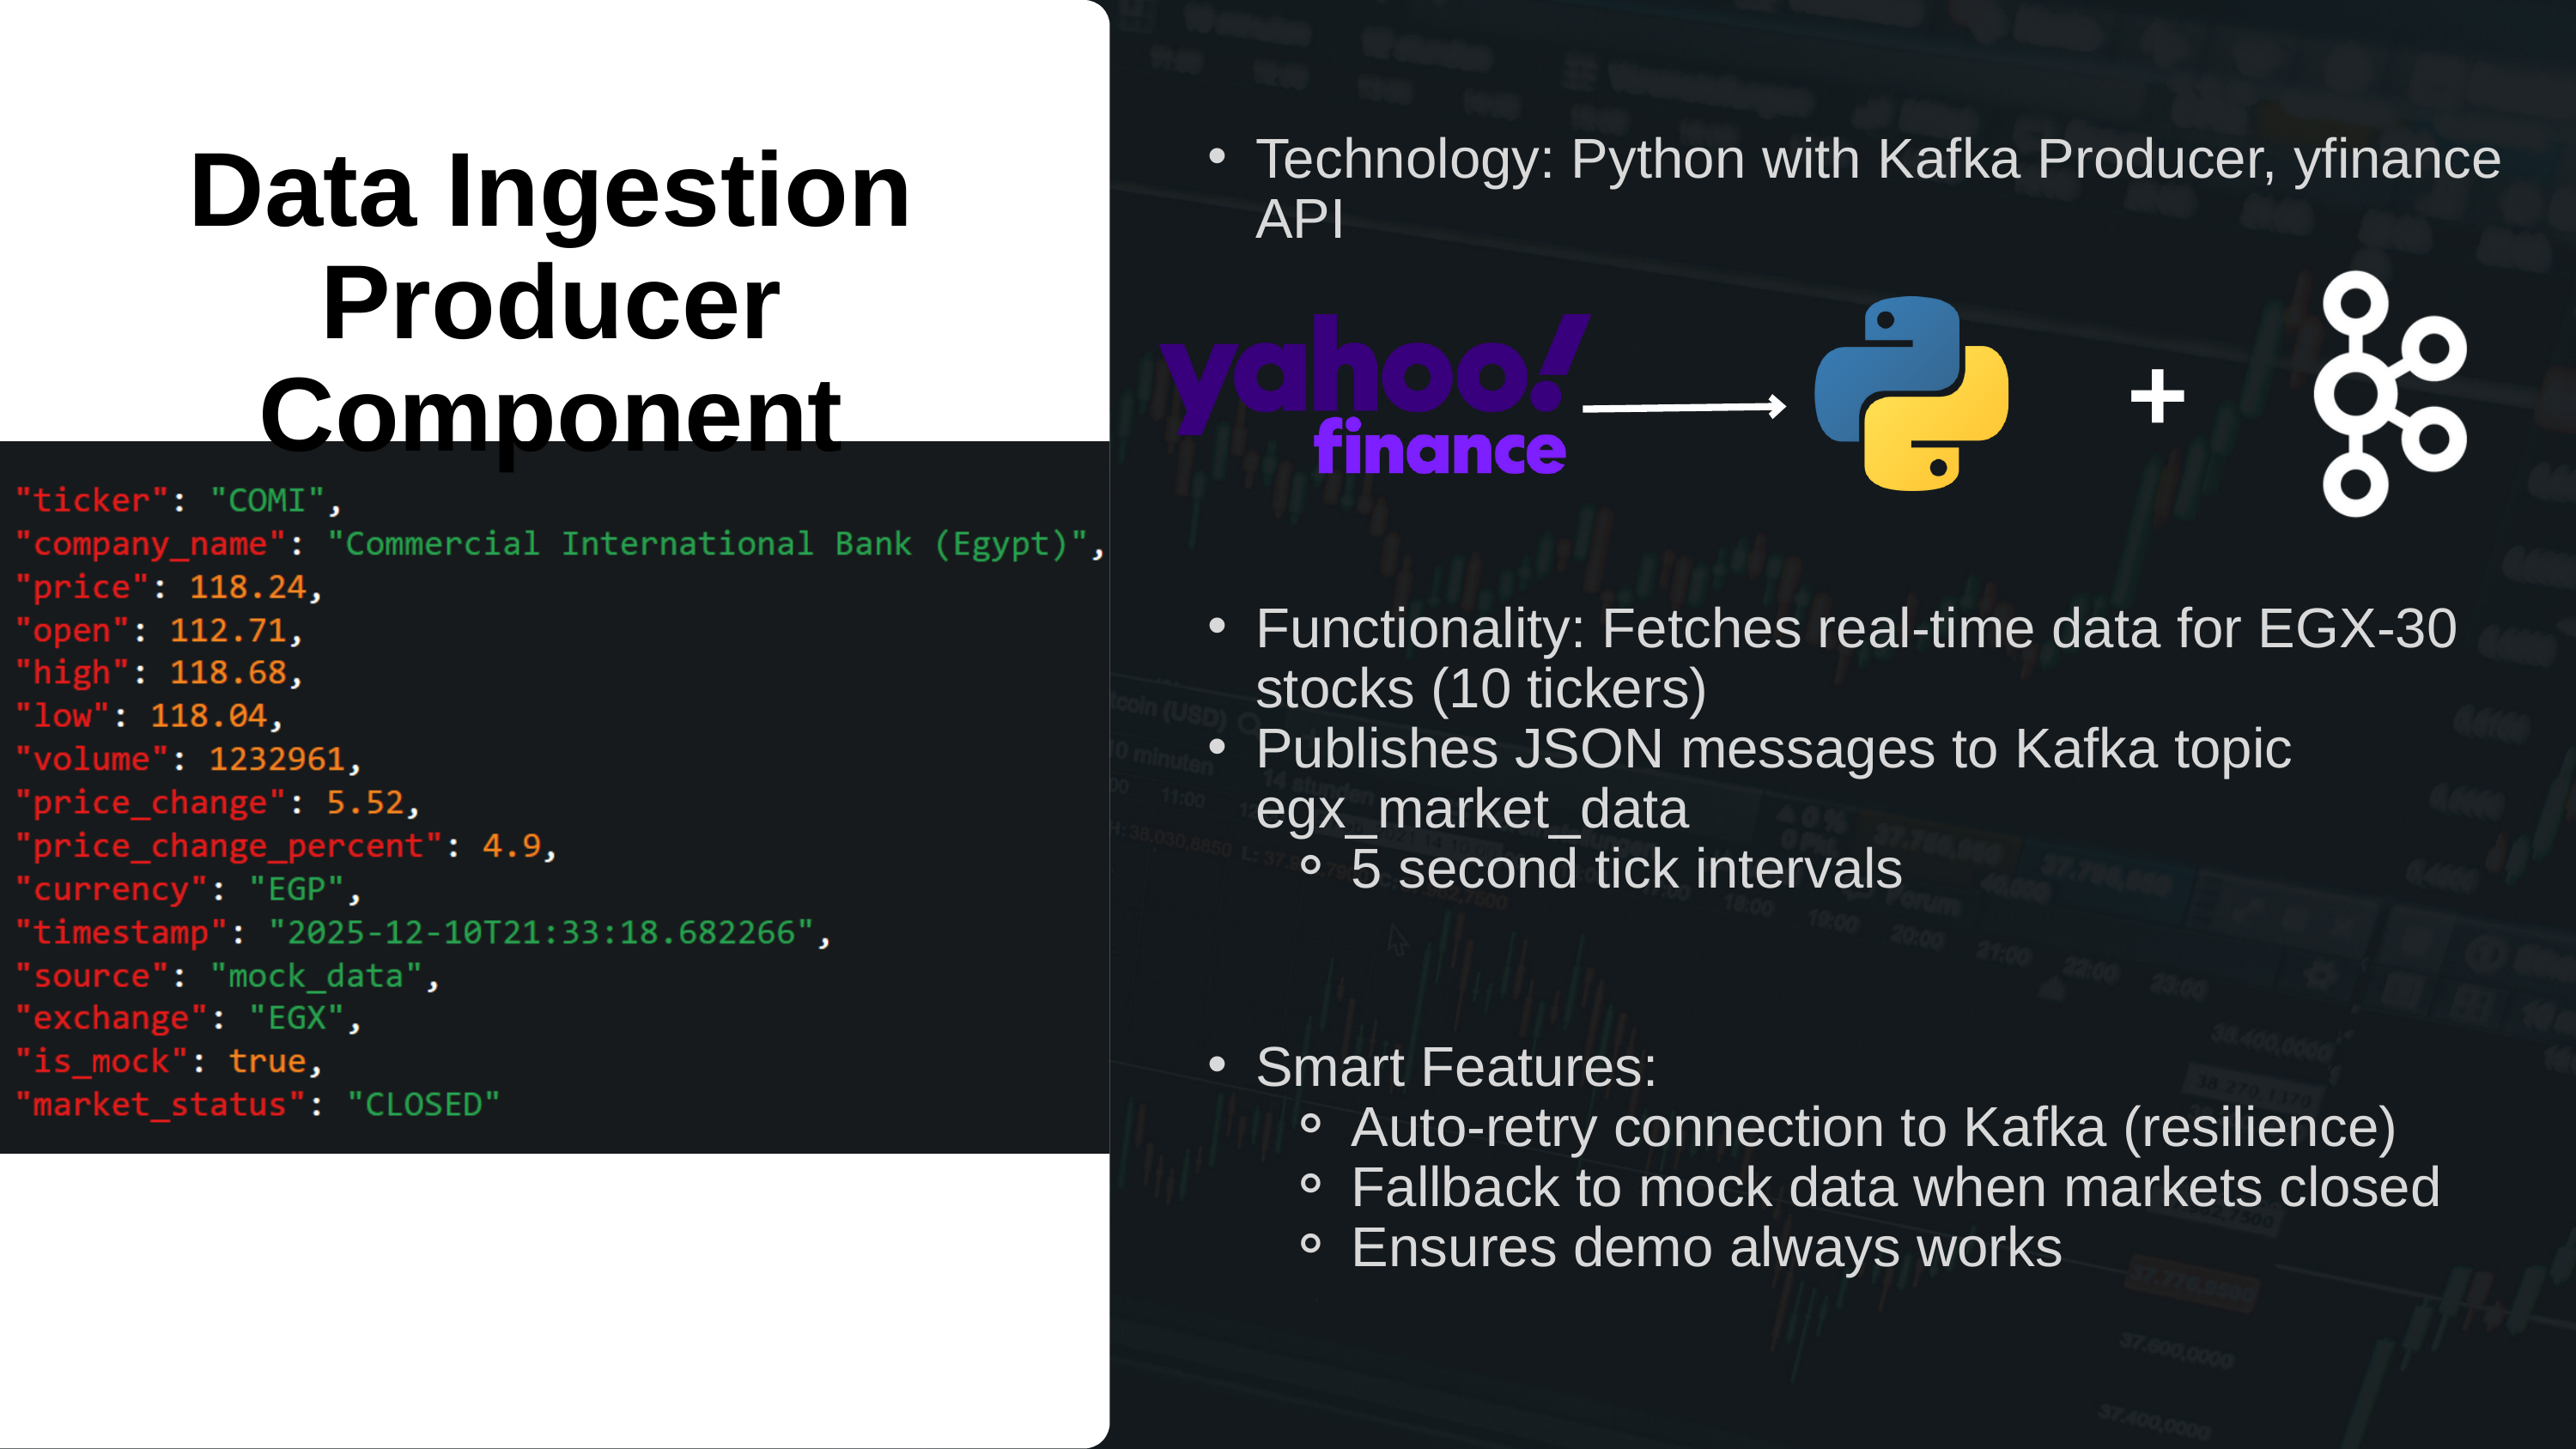

Technology: Python with Kafka Producer, yfinance API

Data Ingestion Producer Component

+

Functionality: Fetches real-time data for EGX-30 stocks (10 tickers)
Publishes JSON messages to Kafka topic egx_market_data
5 second tick intervals
Smart Features:
Auto-retry connection to Kafka (resilience)
Fallback to mock data when markets closed
Ensures demo always works